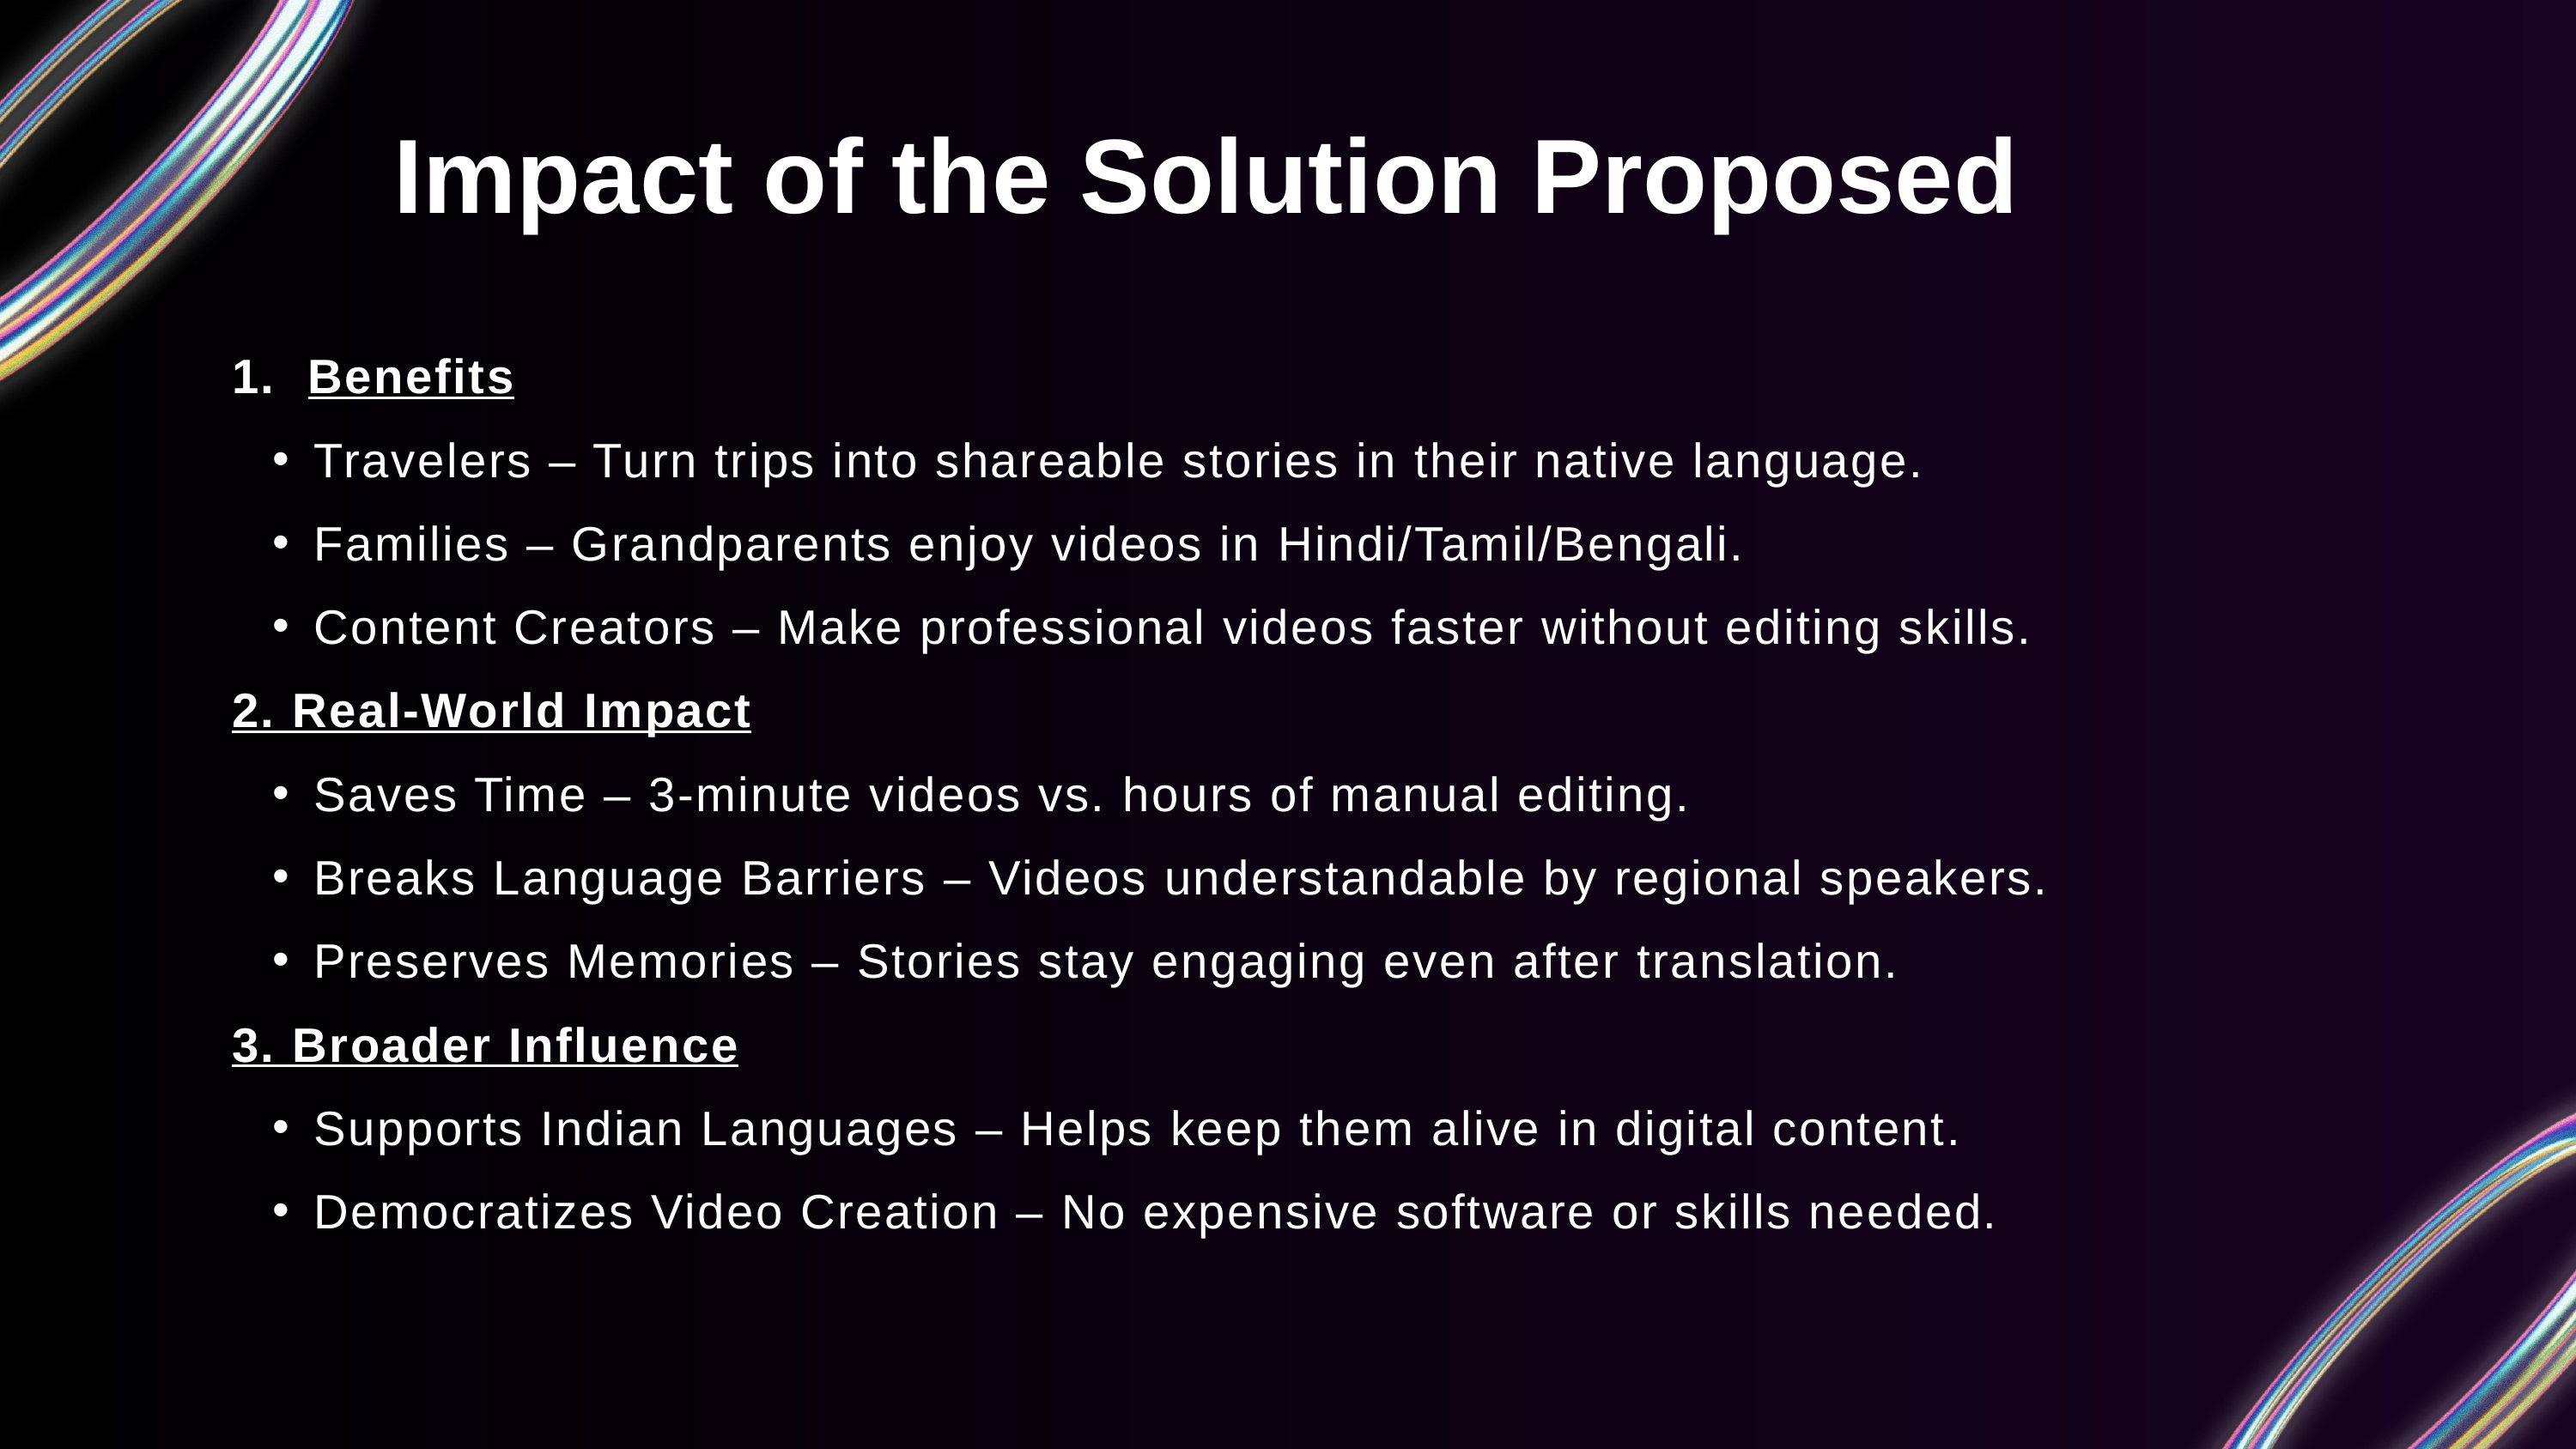

Impact of the Solution Proposed
1.  Benefits
Travelers – Turn trips into shareable stories in their native language.
Families – Grandparents enjoy videos in Hindi/Tamil/Bengali.
Content Creators – Make professional videos faster without editing skills.
2. Real-World Impact
Saves Time – 3-minute videos vs. hours of manual editing.
Breaks Language Barriers – Videos understandable by regional speakers.
Preserves Memories – Stories stay engaging even after translation.
3. Broader Influence
Supports Indian Languages – Helps keep them alive in digital content.
Democratizes Video Creation – No expensive software or skills needed.